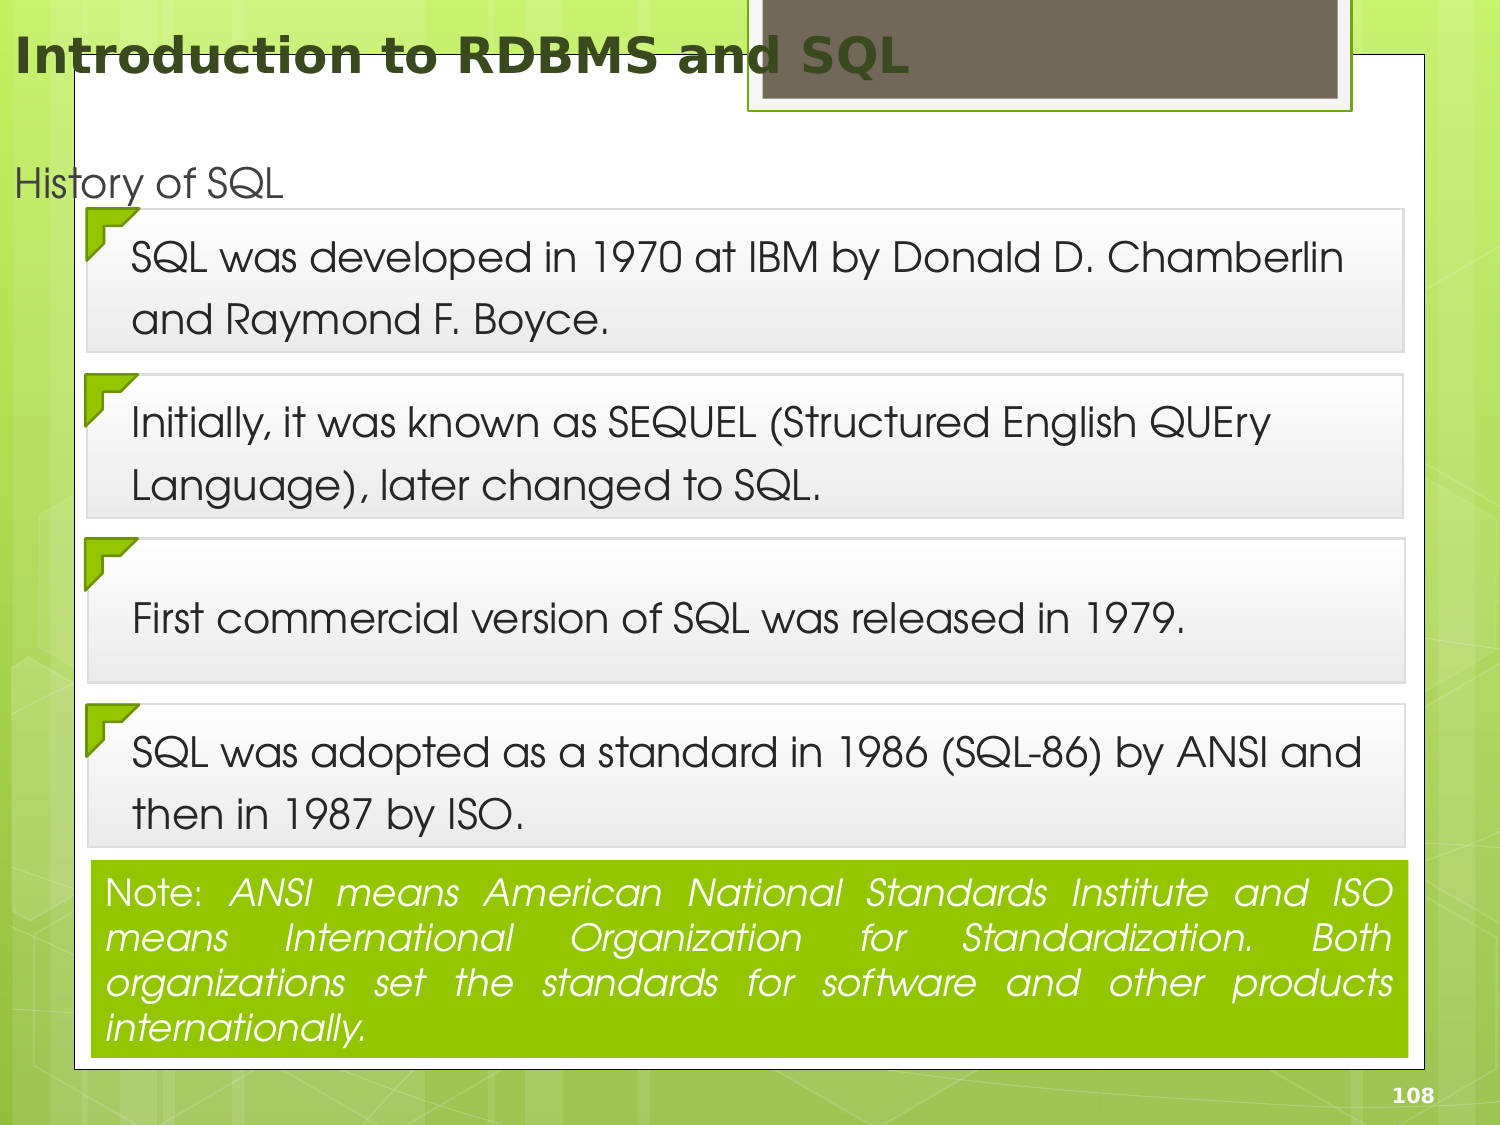

Introduction to RDBMS and SQL
History of SQL

SQL was developed in 1970 at IBM by Donald D. Chamberlin and Raymond F. Boyce.

Initially, it was known as SEQUEL (Structured English QUEry Language), later changed to SQL.

First commercial version of SQL was released in 1979.
SQL was adopted as a standard in 1986 (SQL-86) by ANSI and then in 1987 by ISO.

Note: ANSI means American National Standards Institute and ISO means International Organization for Standardization. Both organizations set the standards for software and other products internationally.